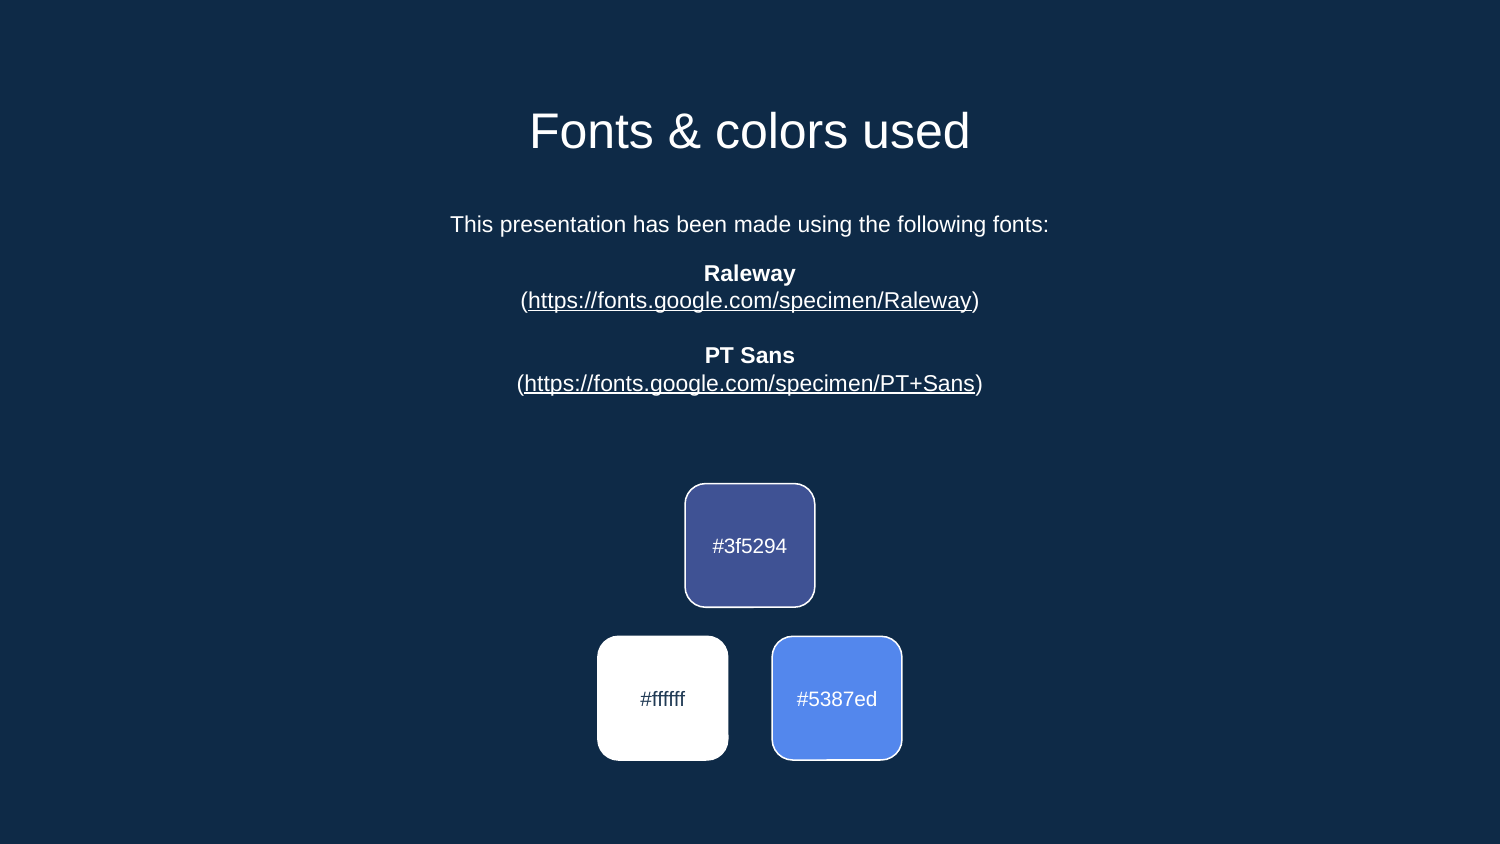

# Fonts & colors used
This presentation has been made using the following fonts:
Raleway
(https://fonts.google.com/specimen/Raleway)

PT Sans
(https://fonts.google.com/specimen/PT+Sans)

#3f5294

#ffffff
#5387ed